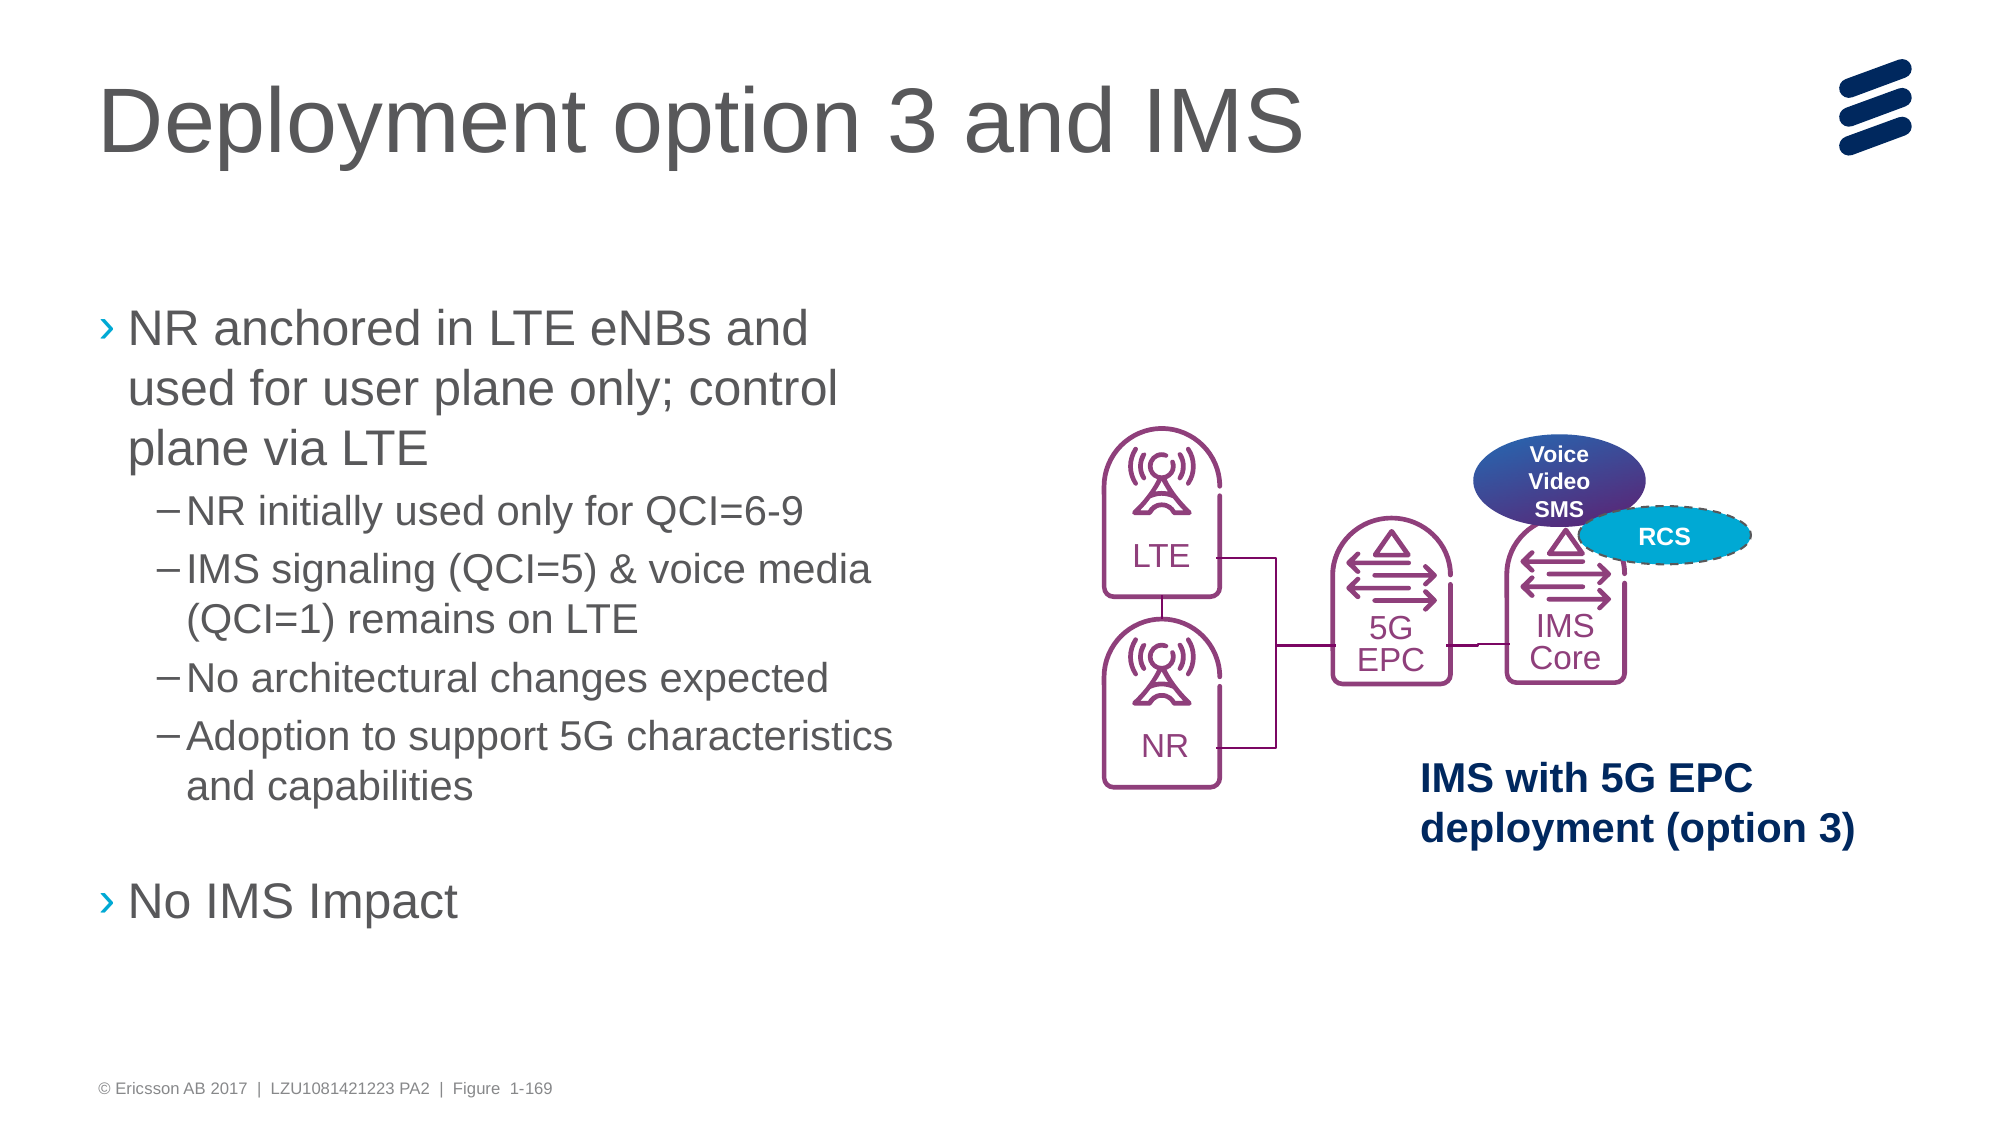

# Deployment option 3 and IMS
NR anchored in LTE eNBs and used for user plane only; control
plane via LTE
NR initially used only for QCI=6-9
IMS signaling (QCI=5) & voice media
(QCI=1) remains on LTE
No architectural changes expected
Adoption to support 5G characteristics
and capabilities
No IMS Impact

LTE
Voice
Video
SMS
RCS

IMS Core

5G
EPC

 NR
IMS with 5G EPC deployment (option 3)